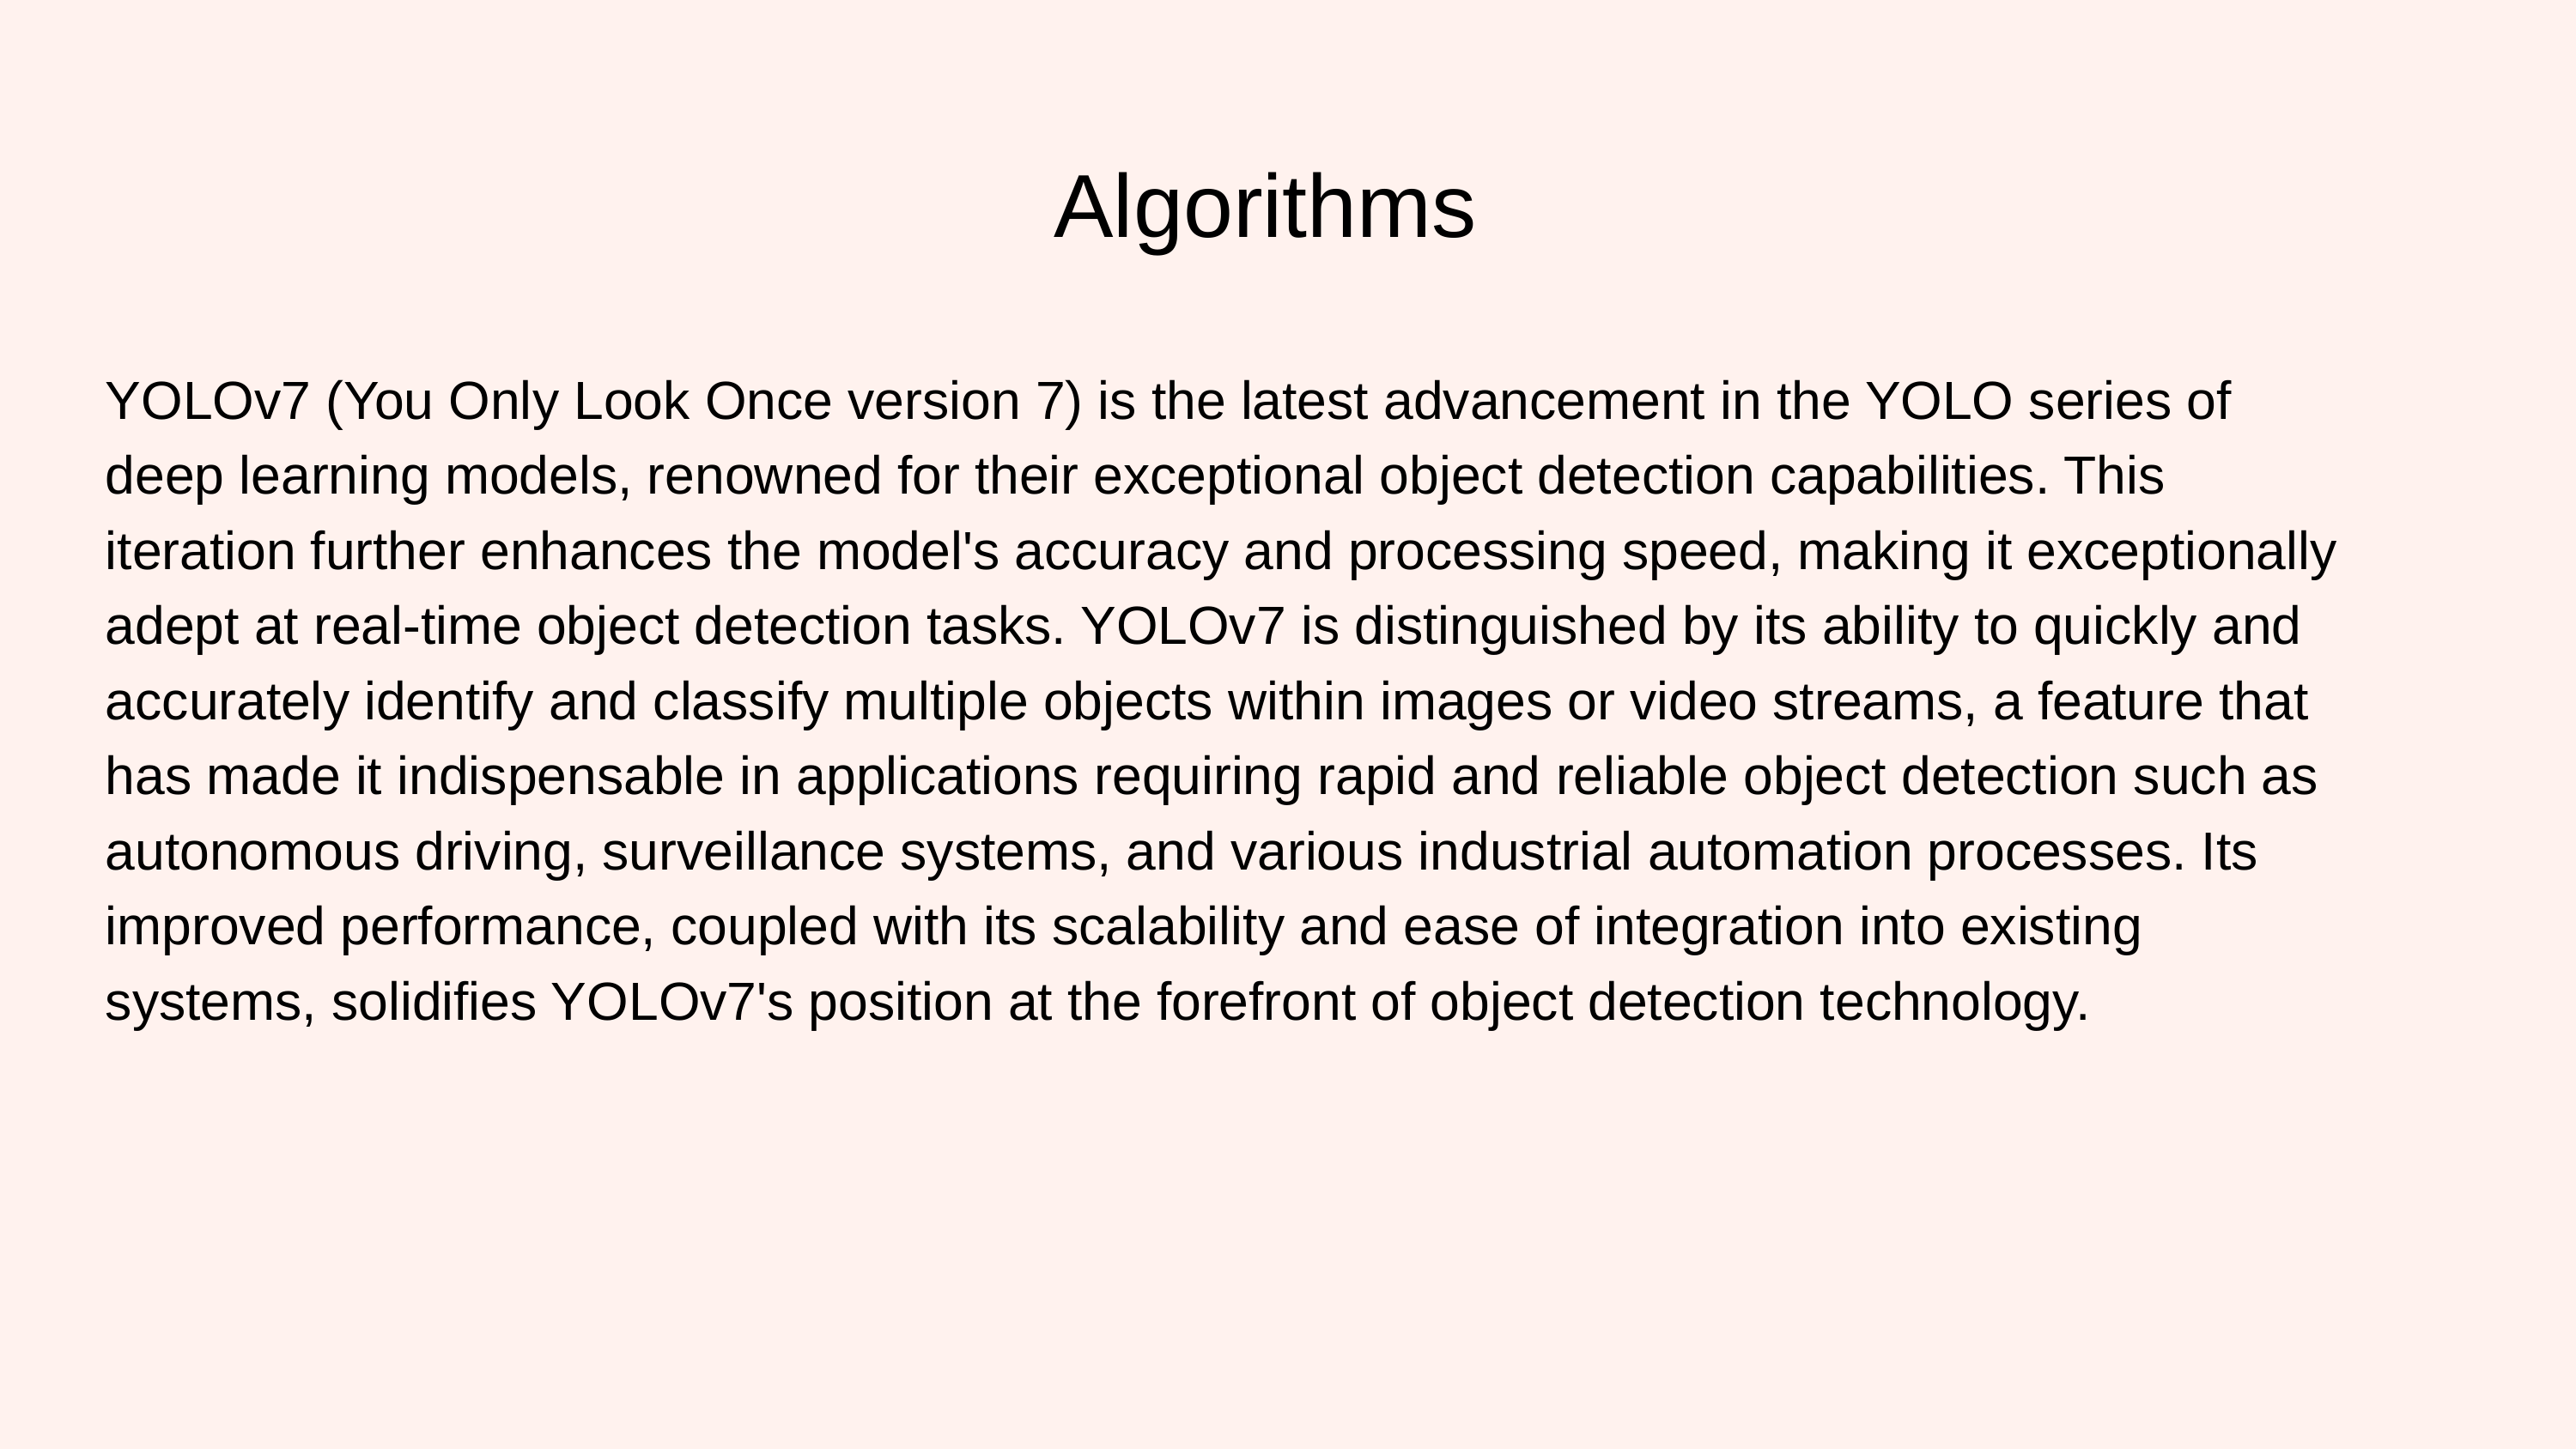

Algorithms
YOLOv7 (You Only Look Once version 7) is the latest advancement in the YOLO series of deep learning models, renowned for their exceptional object detection capabilities. This iteration further enhances the model's accuracy and processing speed, making it exceptionally adept at real-time object detection tasks. YOLOv7 is distinguished by its ability to quickly and accurately identify and classify multiple objects within images or video streams, a feature that has made it indispensable in applications requiring rapid and reliable object detection such as autonomous driving, surveillance systems, and various industrial automation processes. Its improved performance, coupled with its scalability and ease of integration into existing systems, solidifies YOLOv7's position at the forefront of object detection technology.